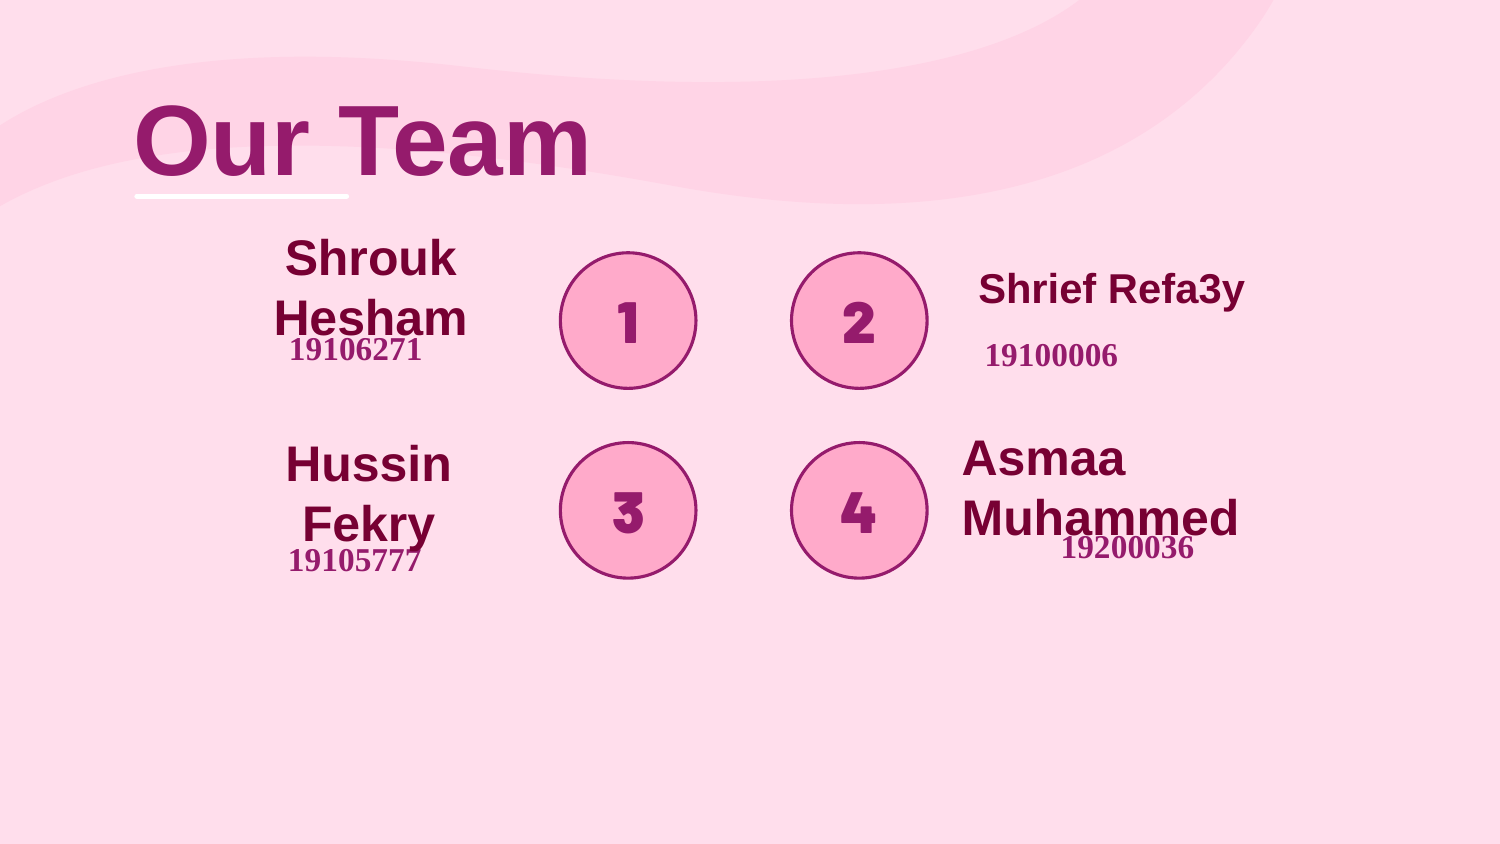

# Our Team
Shrouk Hesham

Shrief Refa3y
1
2
19106271
19100006

Hussin Fekry
Asmaa Muhammed
3
4
19200036
19105777